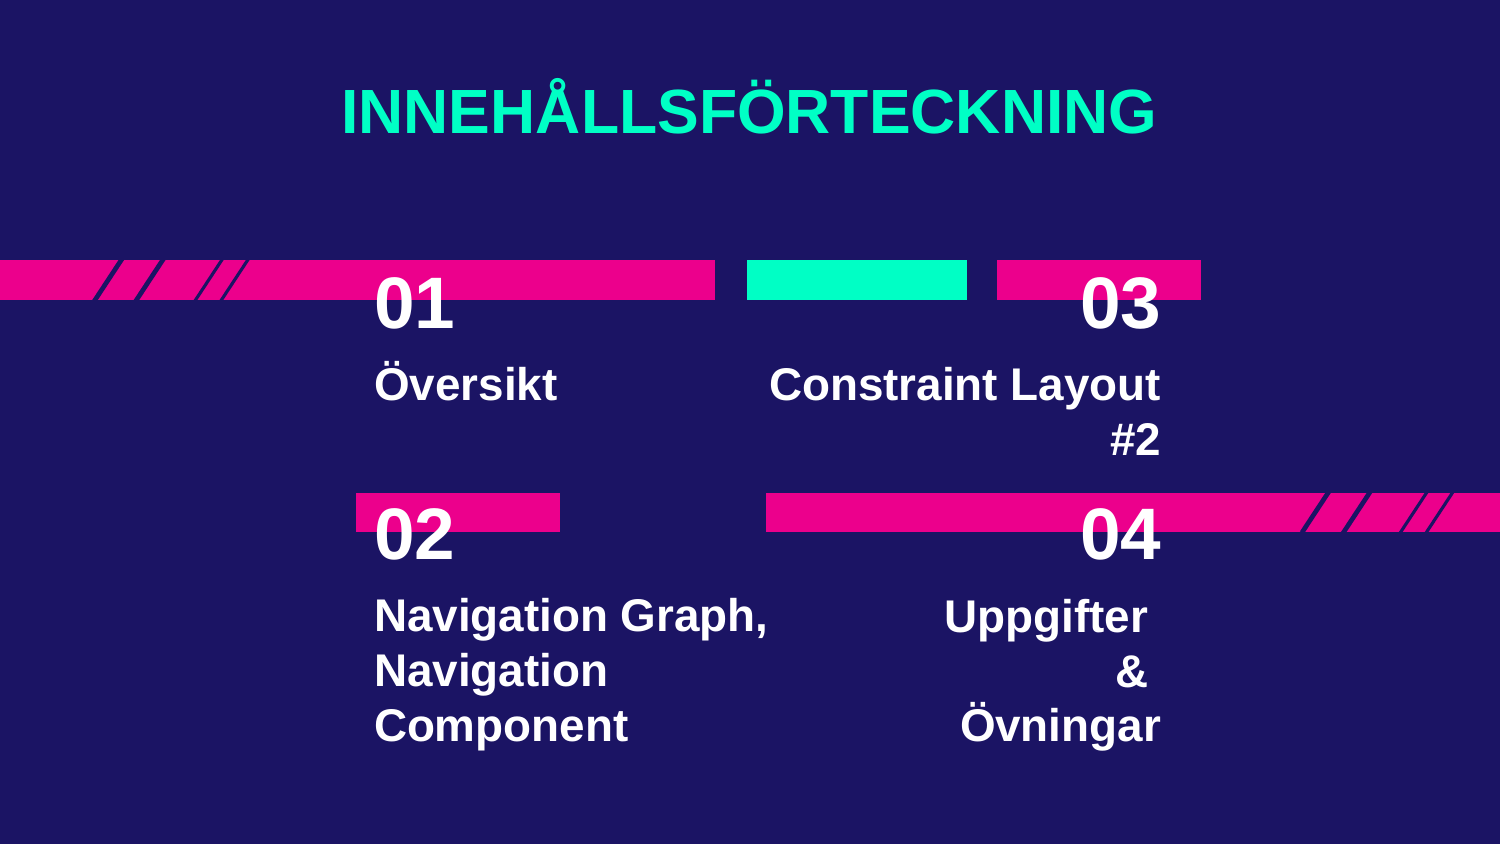

INNEHÅLLSFÖRTECKNING
# 01
03
Översikt
Constraint Layout #2
02
04
Navigation Graph,
Navigation Component
Uppgifter
&
Övningar